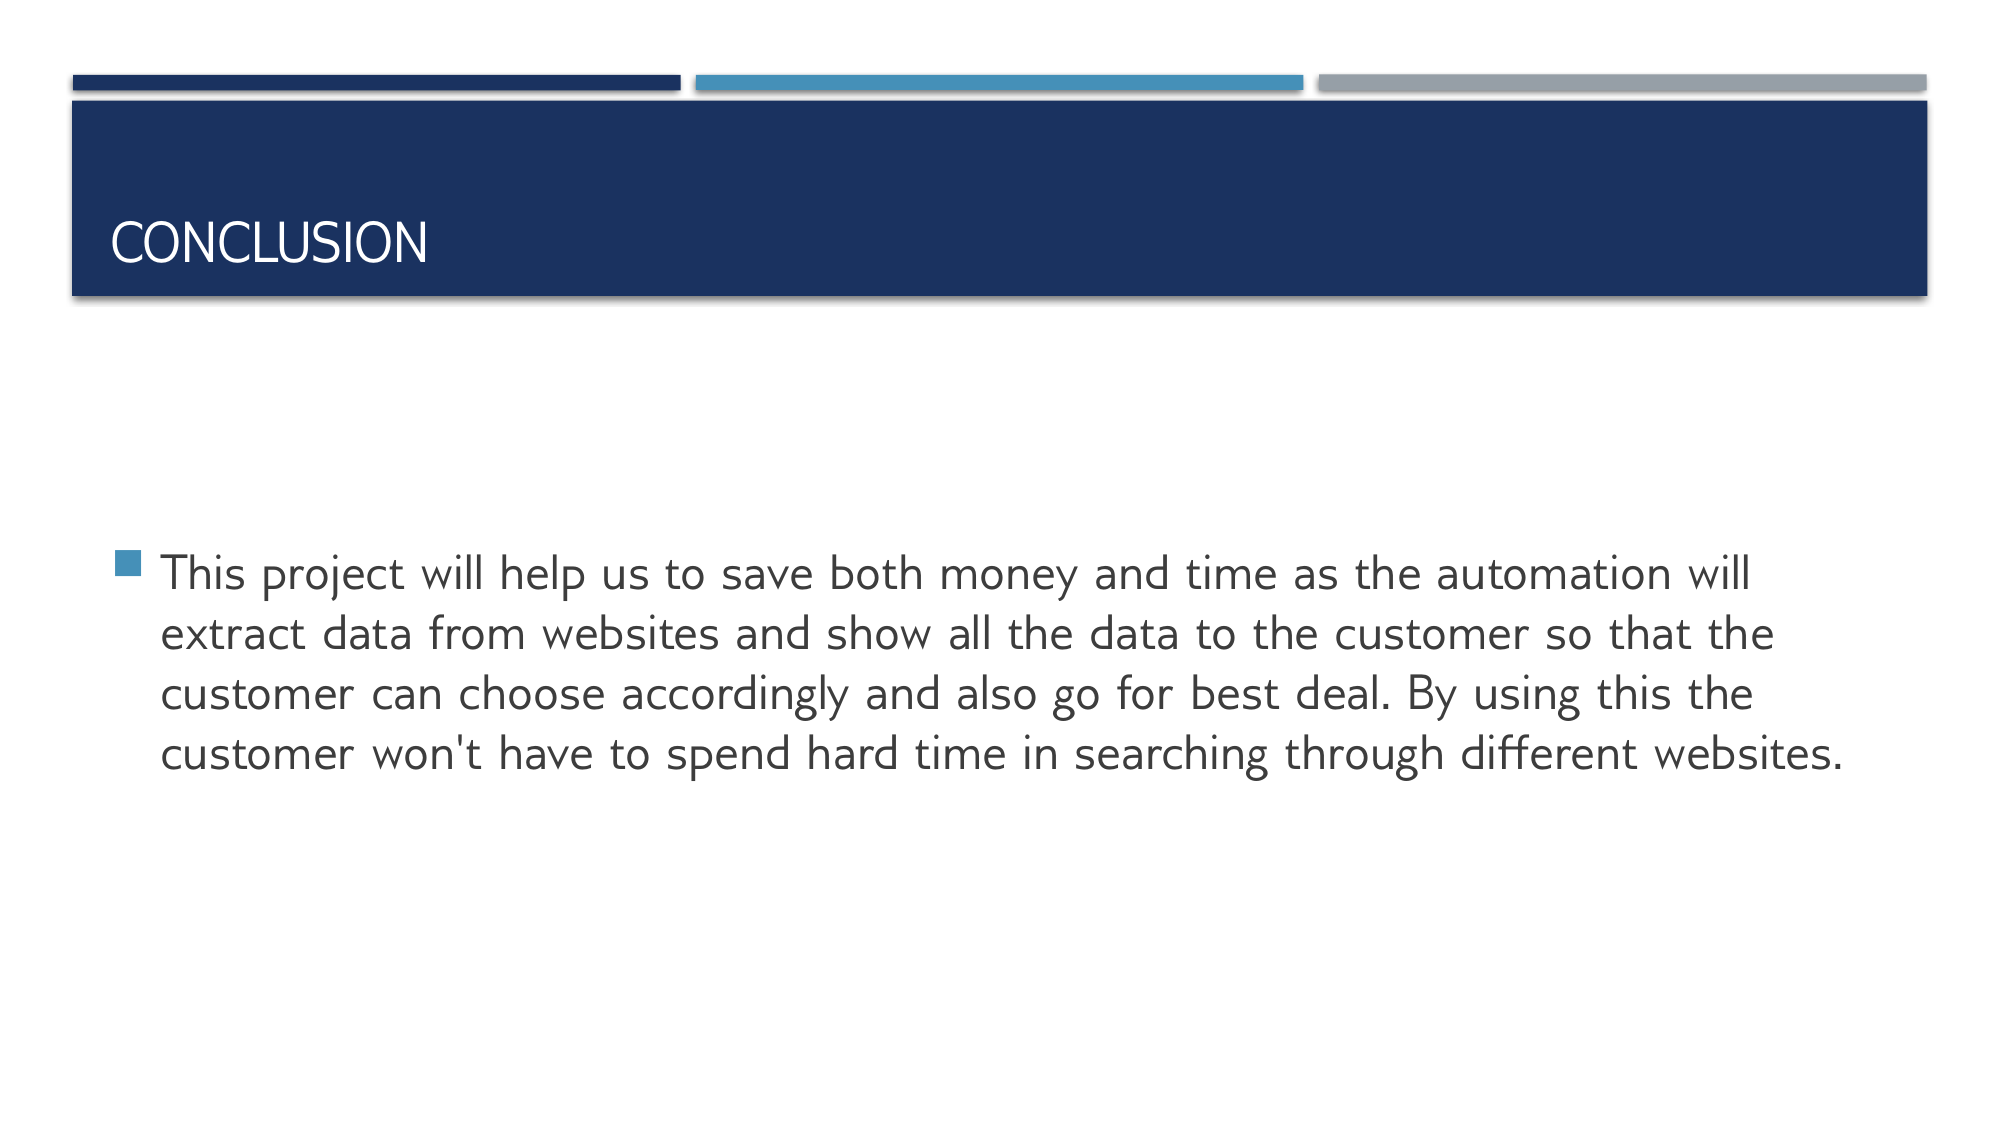

# conclusion
This project will help us to save both money and time as the automation will extract data from websites and show all the data to the customer so that the customer can choose accordingly and also go for best deal. By using this the customer won't have to spend hard time in searching through different websites.